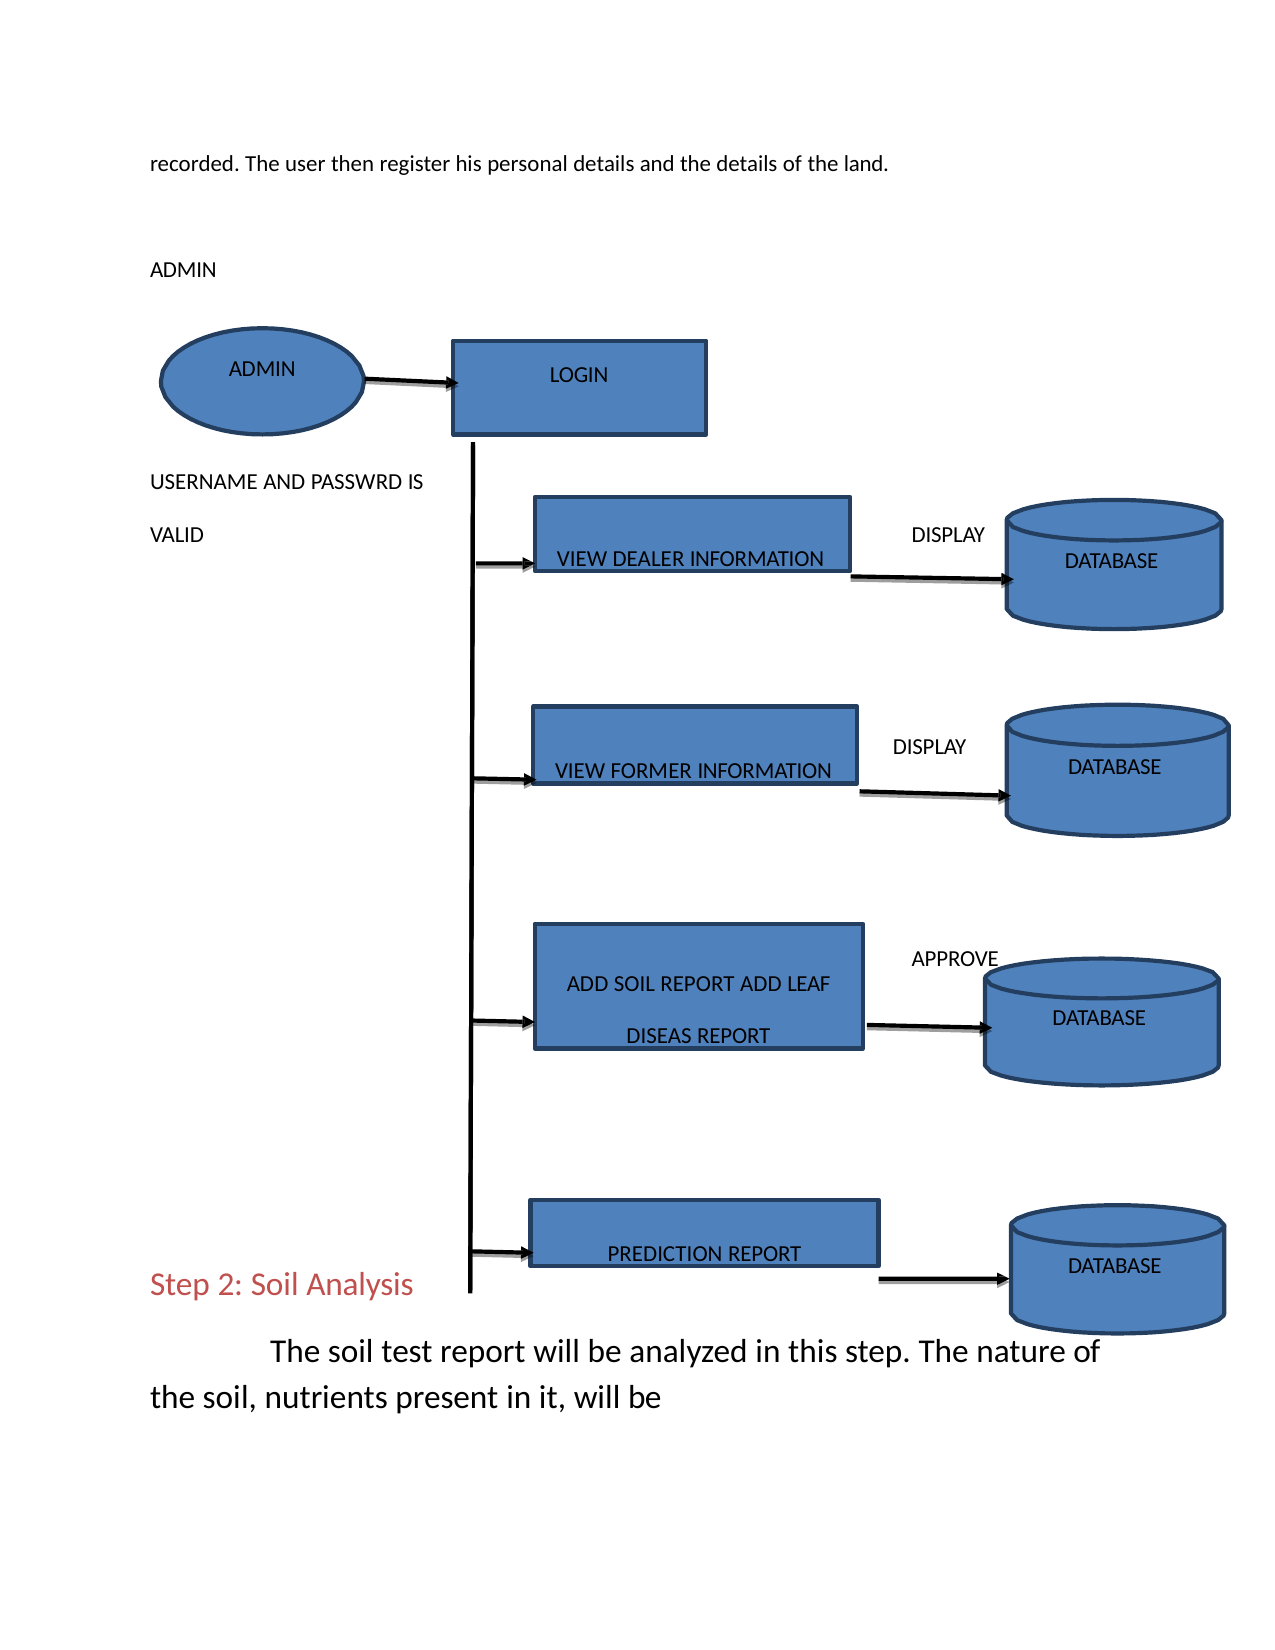

recorded. The user then register his personal details and the details of the land.
ADMIN

ADMIN
LOGIN

USERNAME AND PASSWRD IS

VIEW DEALER INFORMATION

VALID
DISPLAY
DATABASE

VIEW FORMER INFORMATION
DISPLAY
DATABASE

ADD SOIL REPORT ADD LEAF DISEAS REPORT
APPROVE

DATABASE

PREDICTION REPORT

DATABASE
Step 2: Soil Analysis

The soil test report will be analyzed in this step. The nature of the soil, nutrients present in it, will be